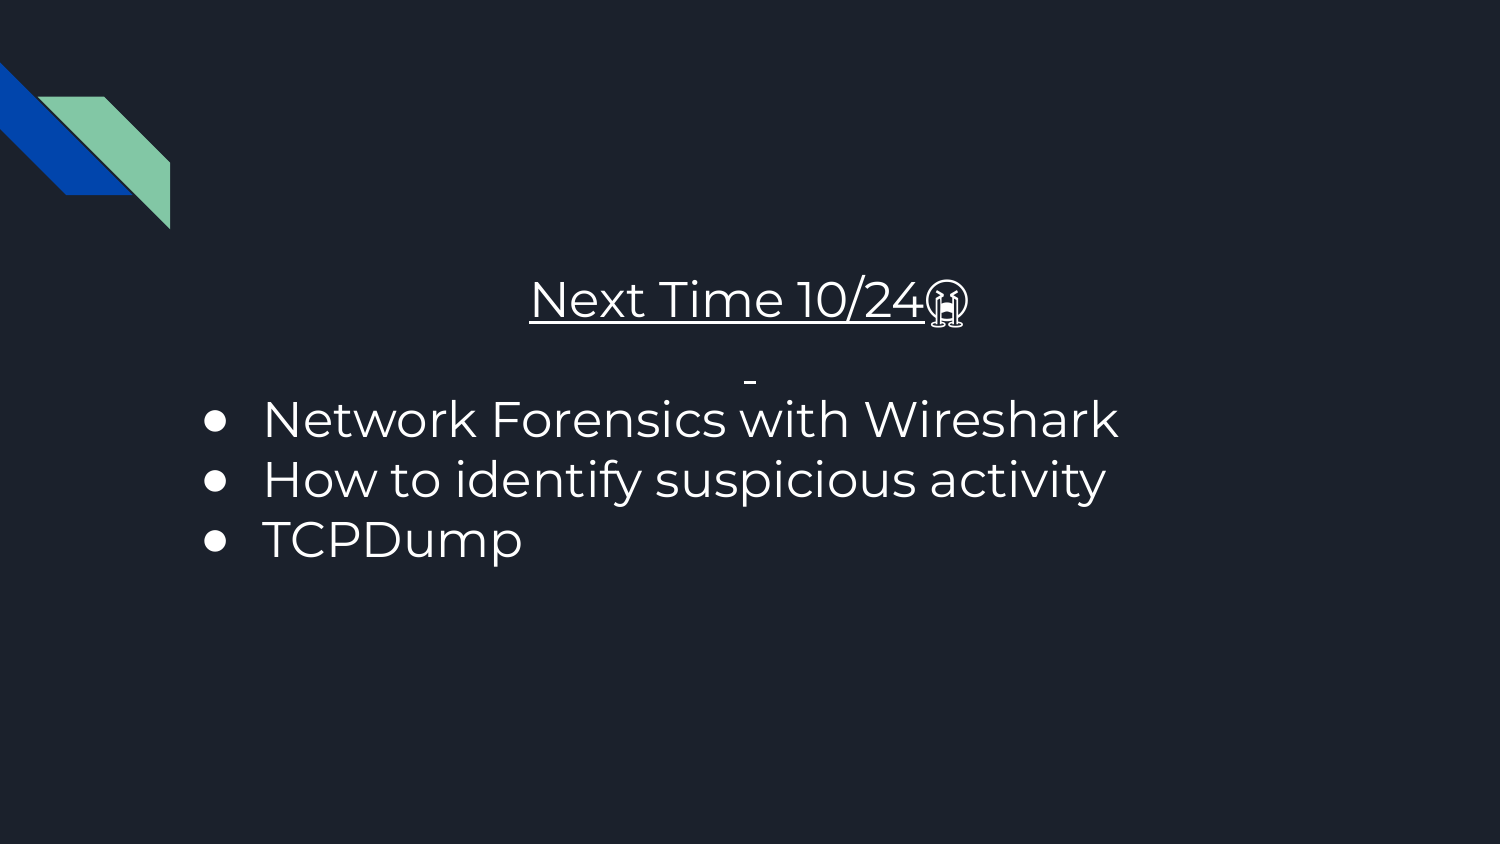

# Next Time 10/24😭

Network Forensics with Wireshark
How to identify suspicious activity
TCPDump